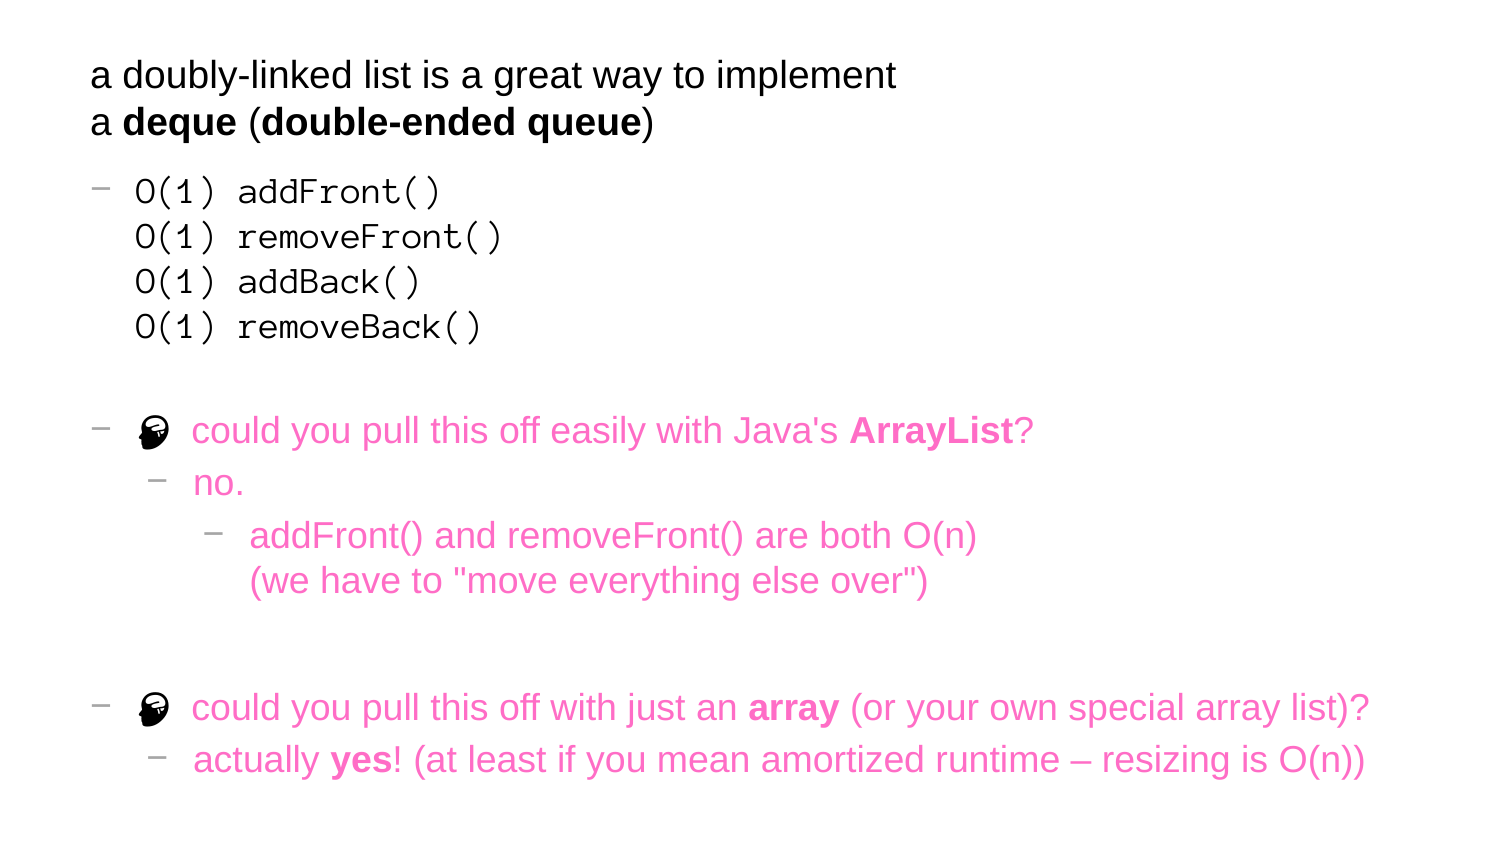

# a doubly-linked list is a great way to implement a deque (double-ended queue)
O(1) addFront()
O(1) removeFront()
O(1) addBack()
O(1) removeBack()

🧠 could you pull this off easily with Java's ArrayList?
no.
addFront() and removeFront() are both O(n)
(we have to "move everything else over")

🧠 could you pull this off with just an array (or your own special array list)?
actually yes! (at least if you mean amortized runtime – resizing is O(n))